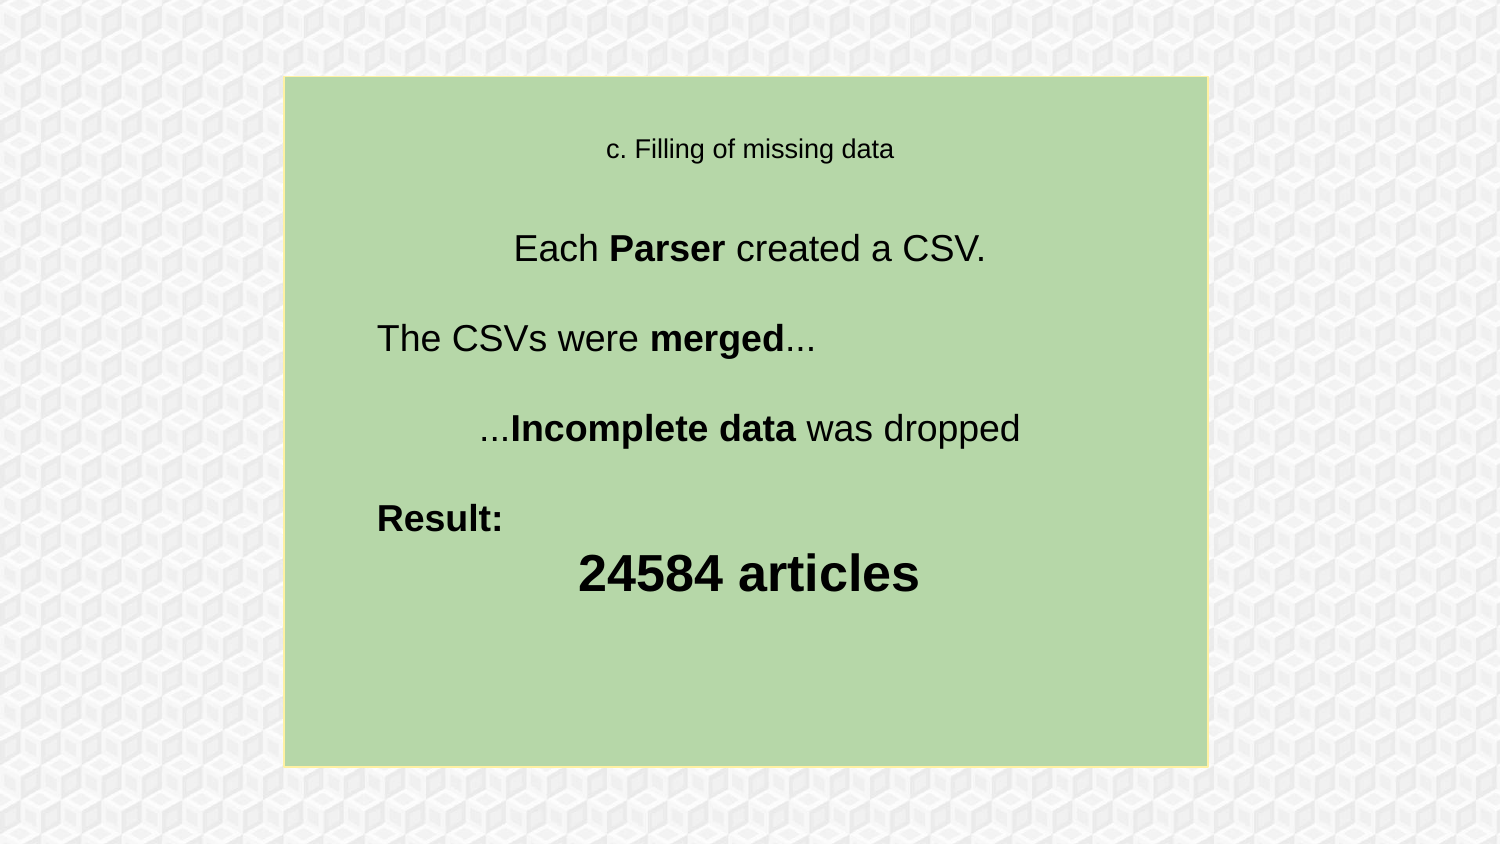

# c. Filling of missing data

Each Parser created a CSV.

The CSVs were merged...

...Incomplete data was dropped

Result:
24584 articles